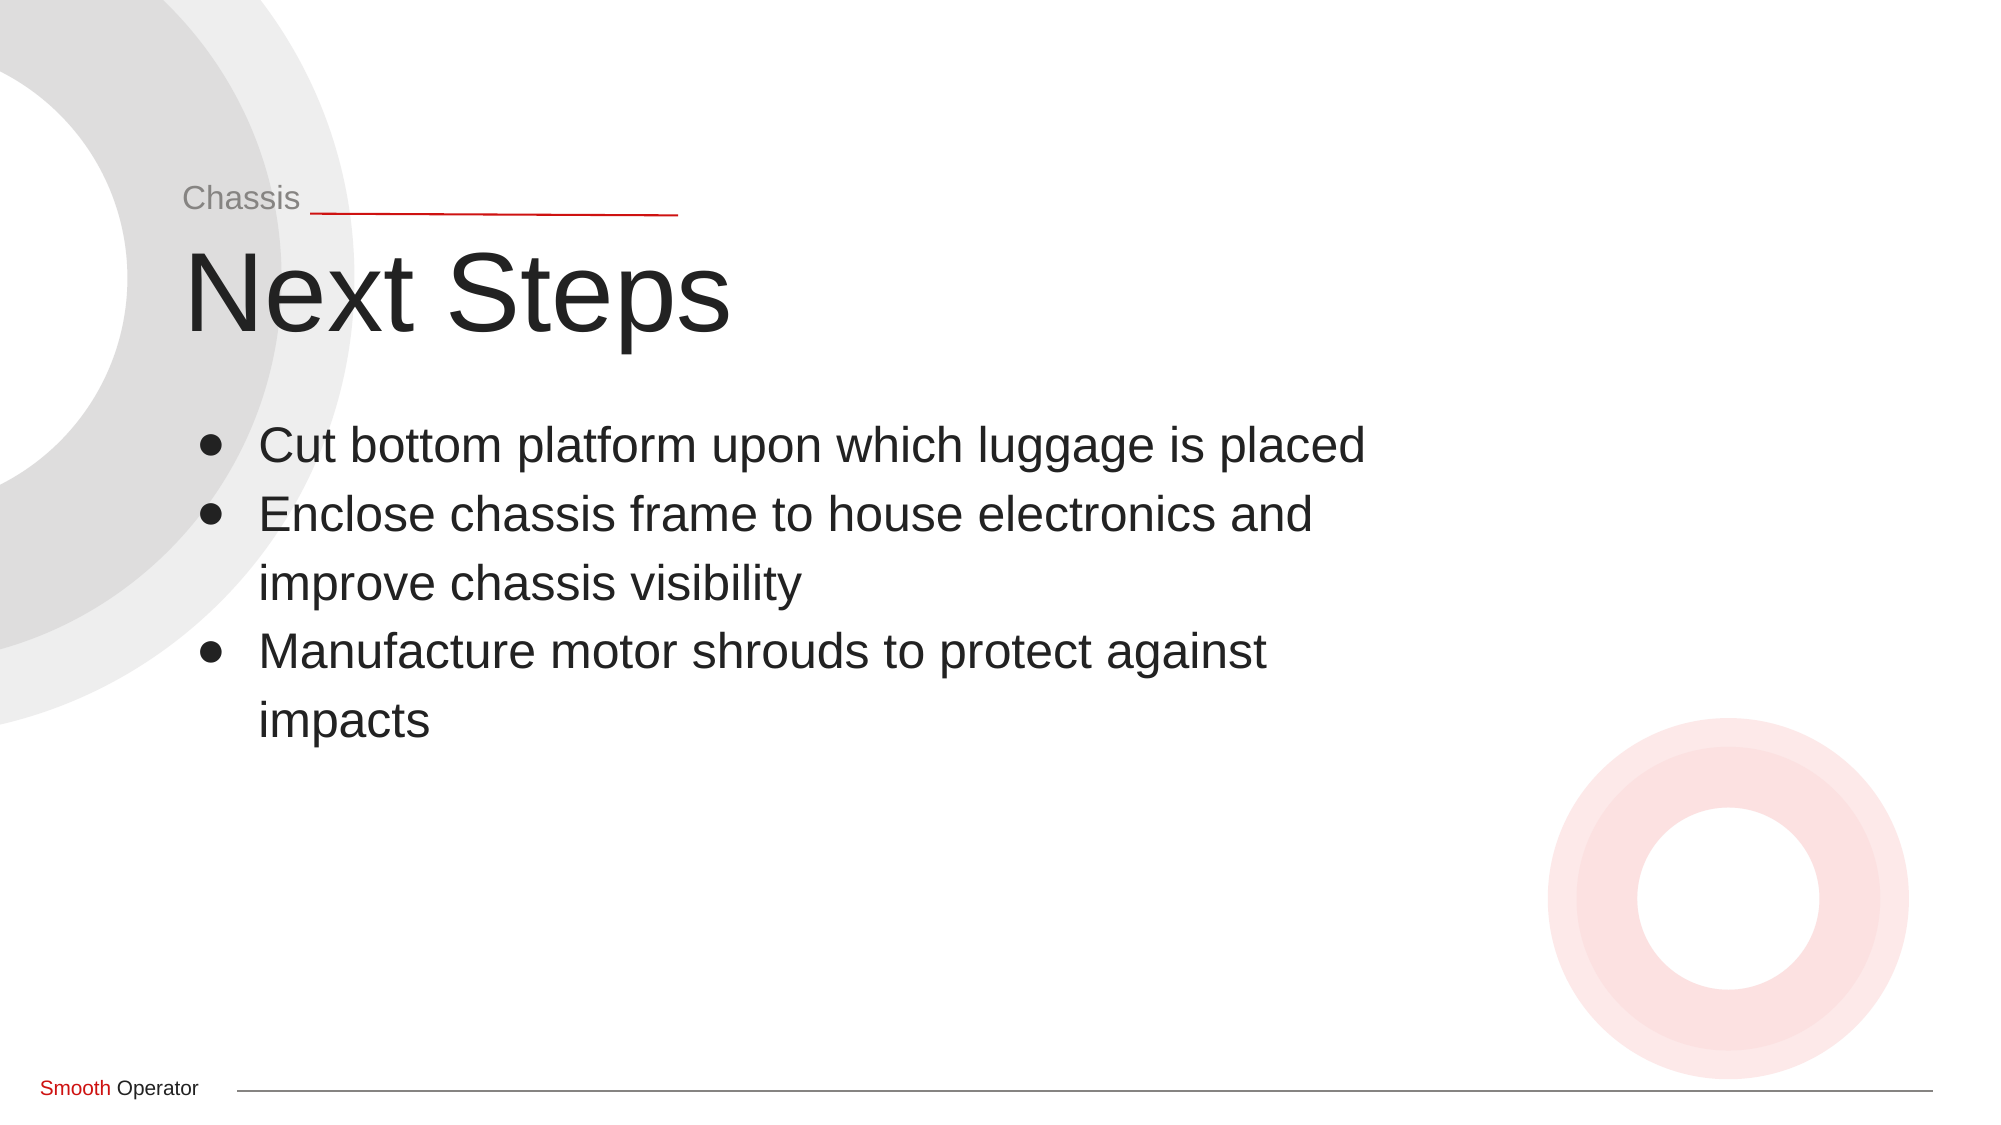

Chassis
# Next Steps

Cut bottom platform upon which luggage is placed
Enclose chassis frame to house electronics and improve chassis visibility
Manufacture motor shrouds to protect against impacts

Smooth Operator